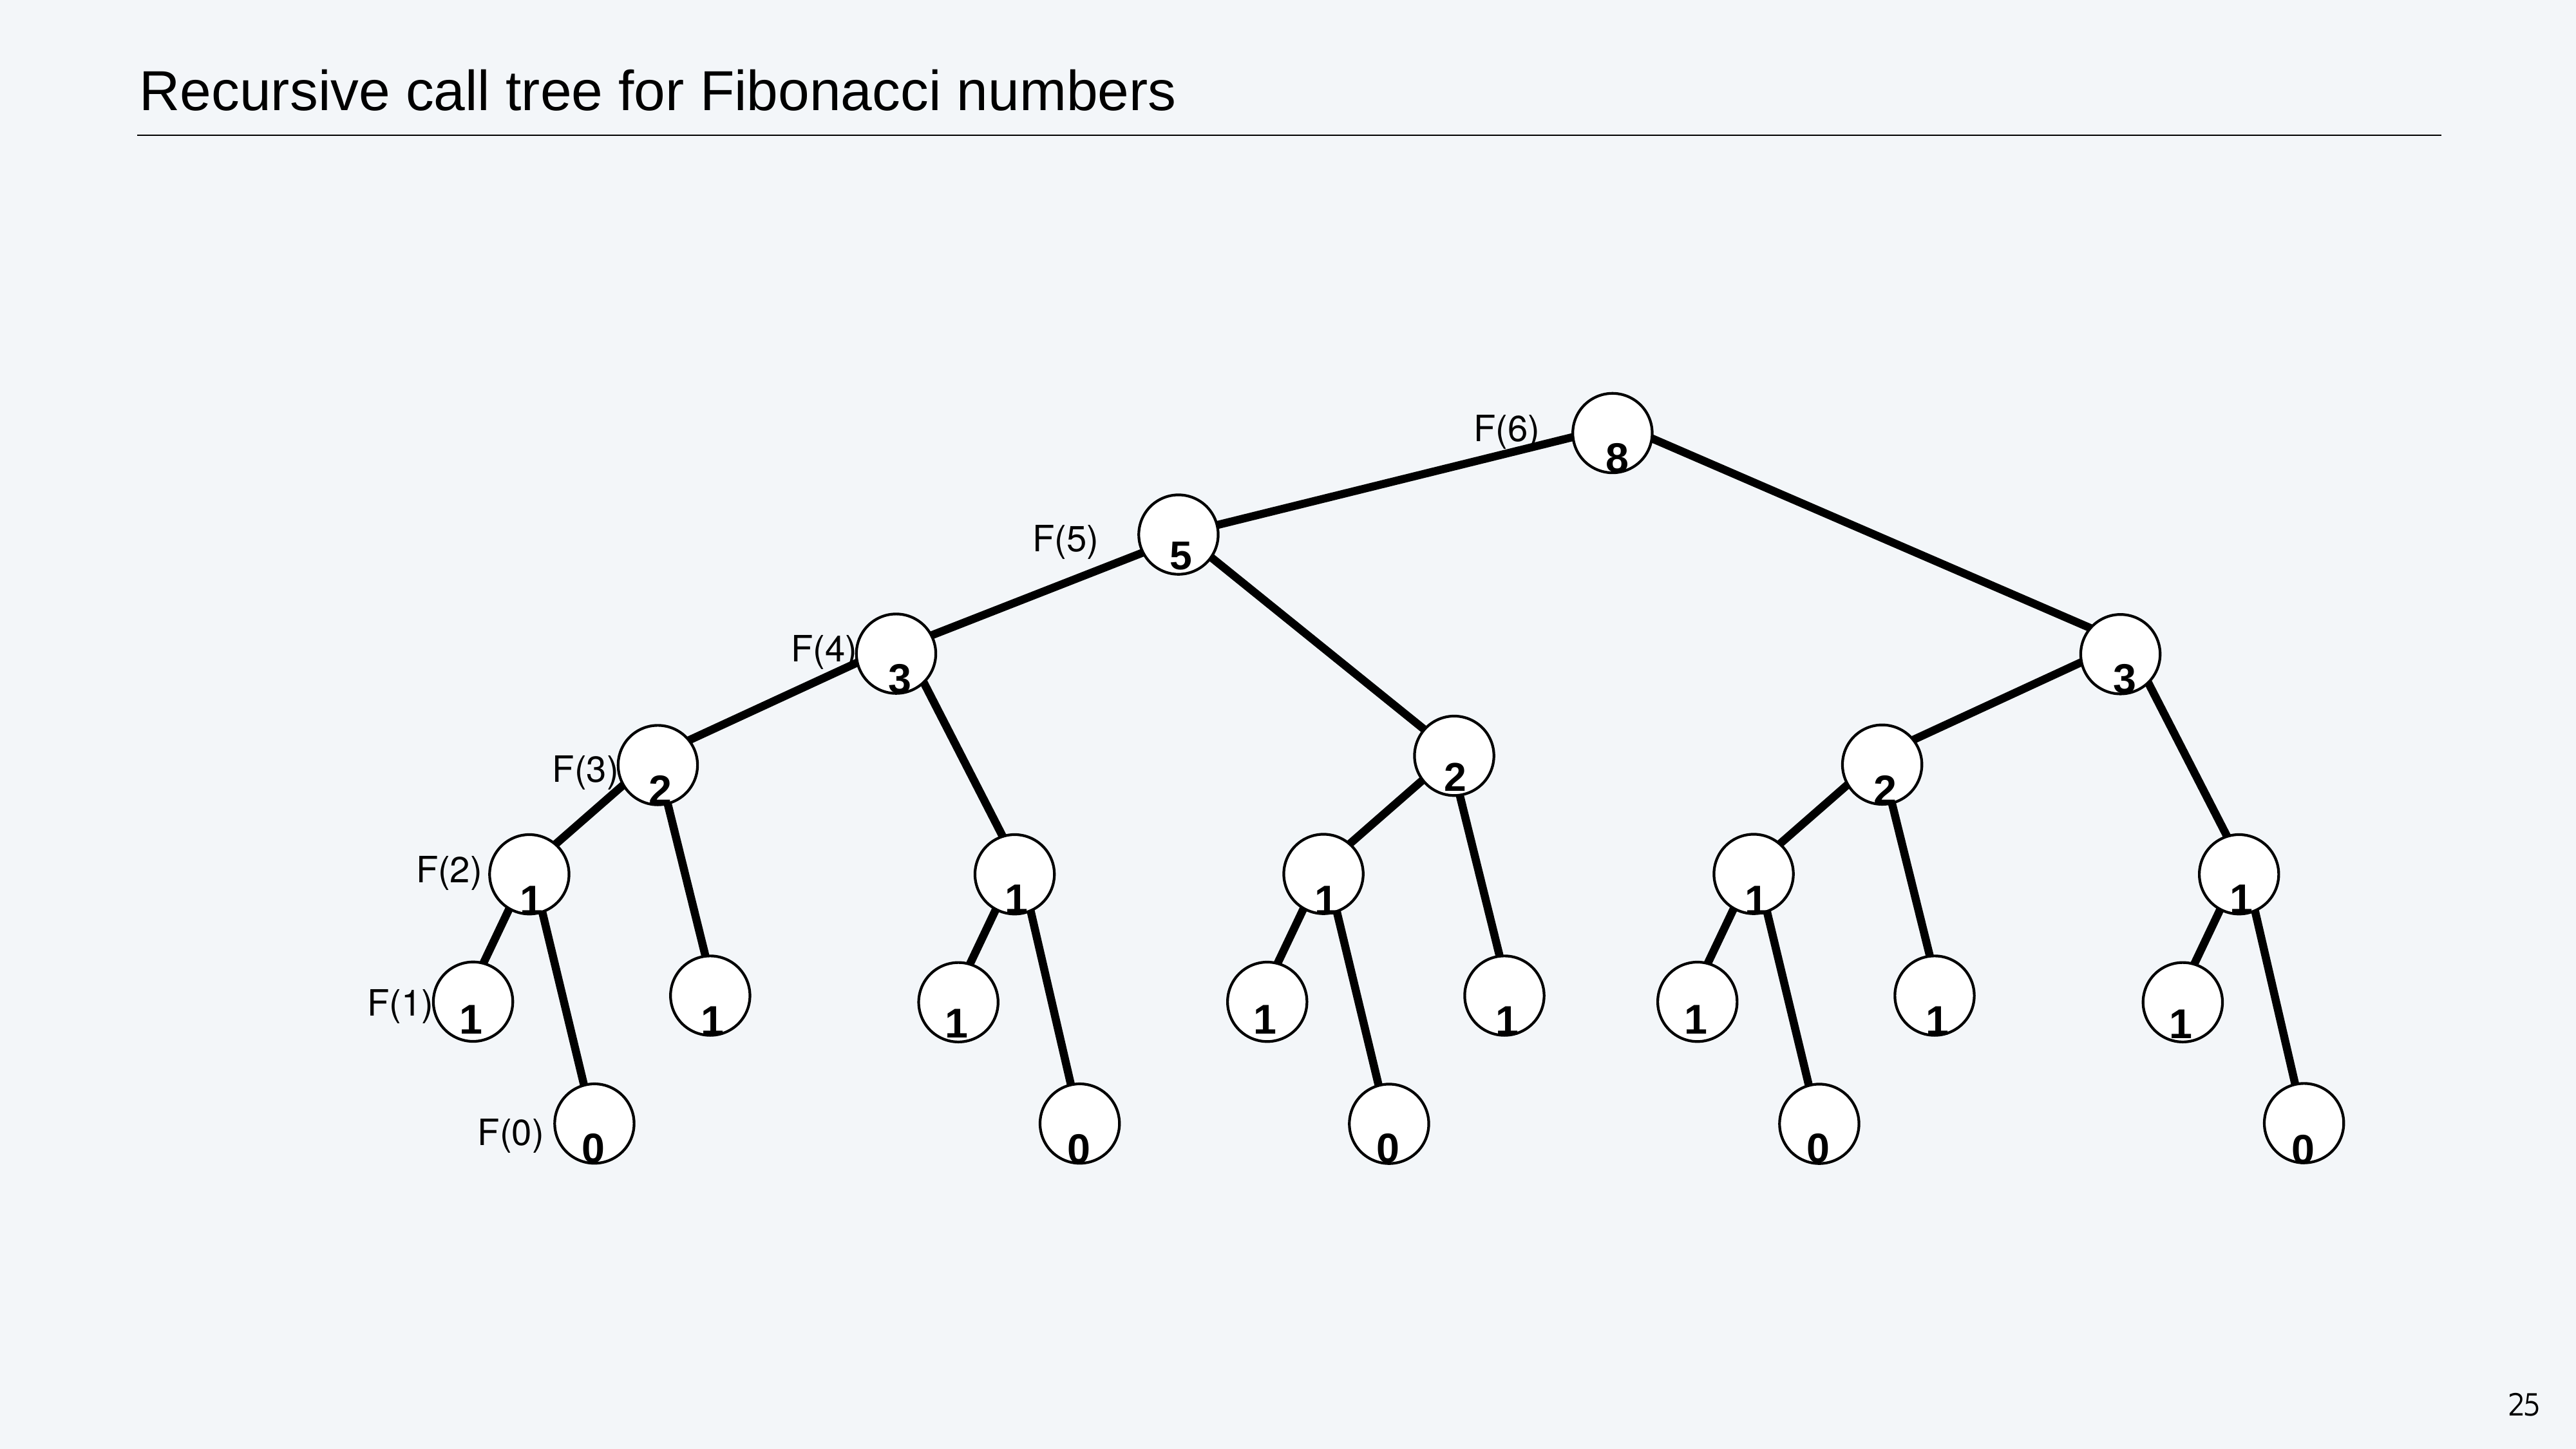

# Recursive call tree for Fibonacci numbers
F(6)

8

F(5)

5

F(4)

3
3

F(3)

2
2
2

F(2)

1
1
1
1
1

F(1)

1
1
1
1
1
1
1
1

F(0)
0
0
0
0
0
25